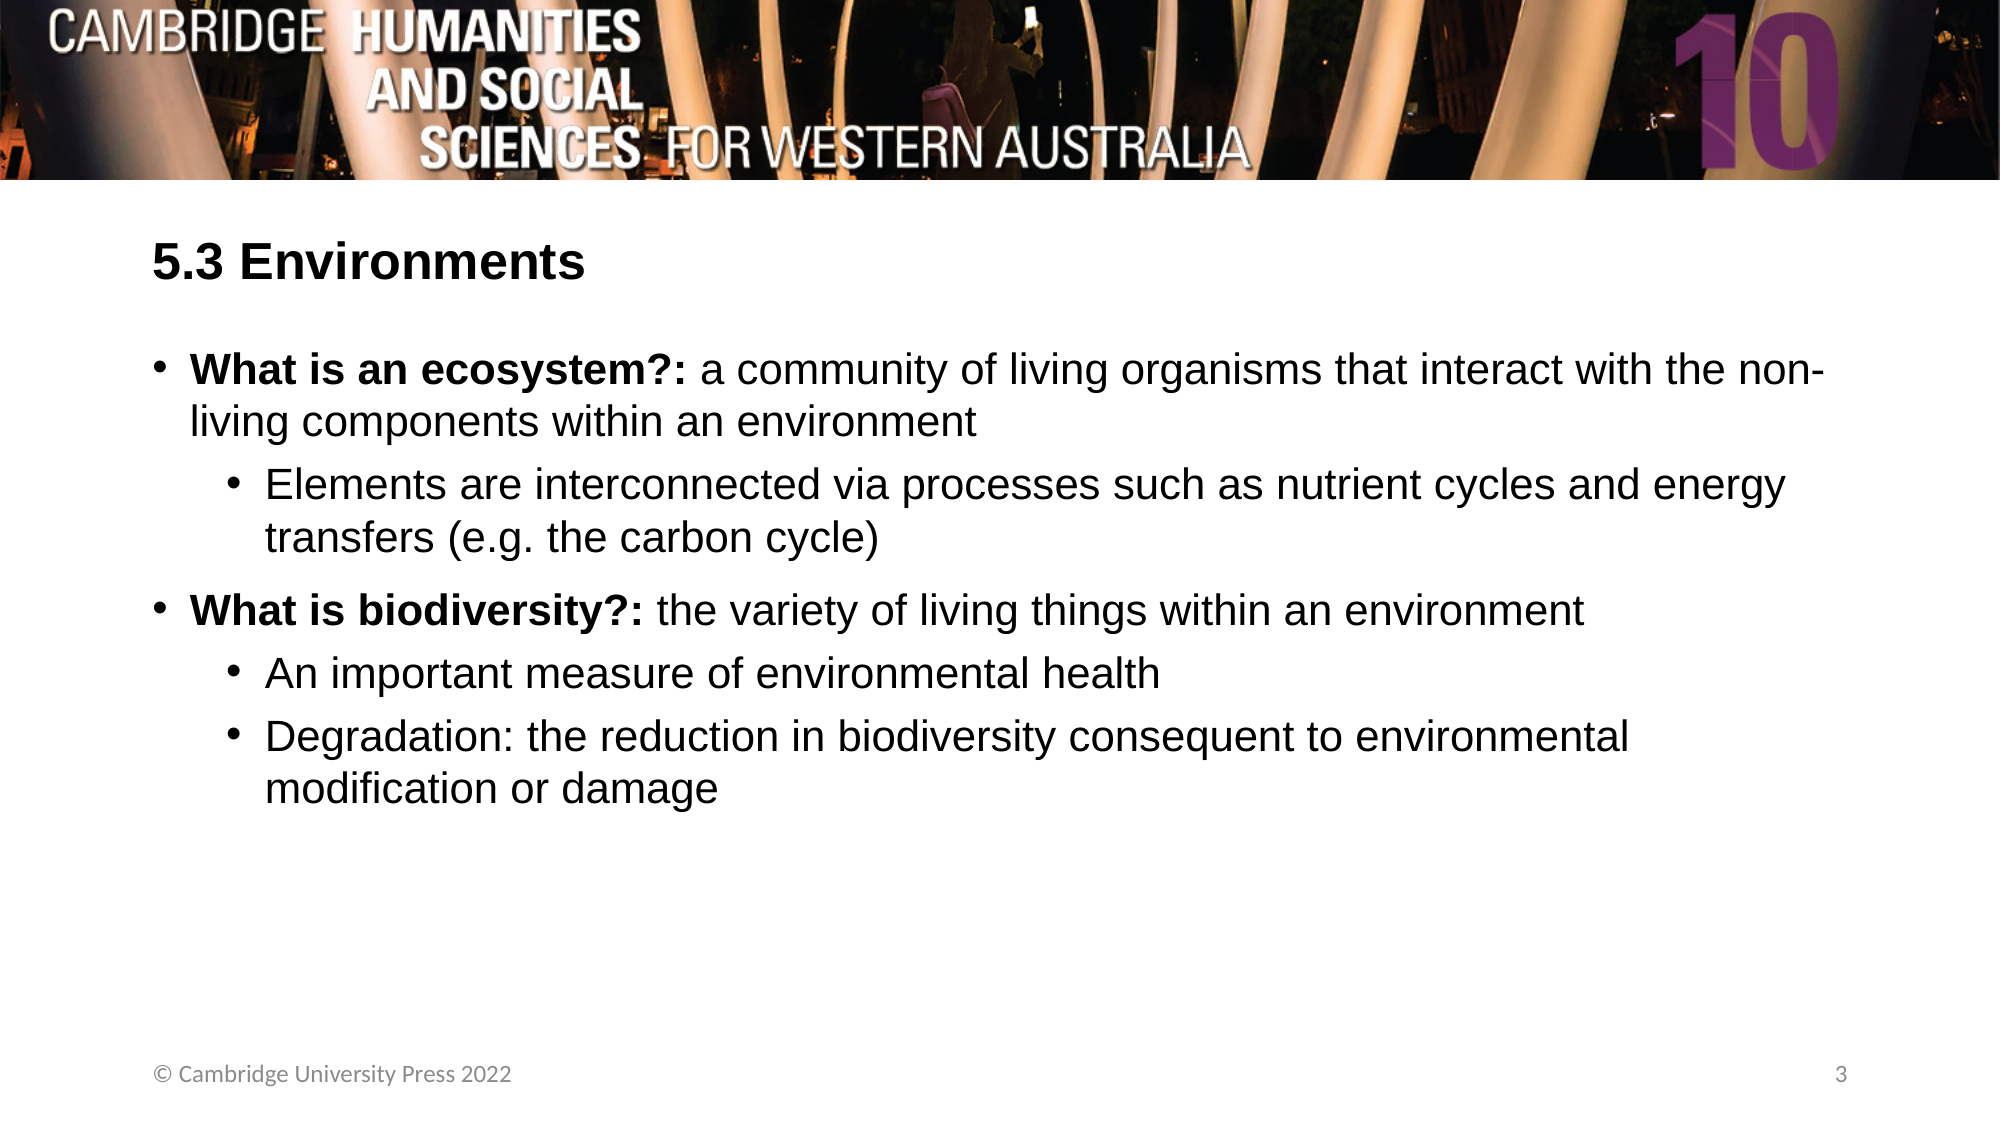

# 5.3 Environments
What is an ecosystem?: a community of living organisms that interact with the non-living components within an environment
Elements are interconnected via processes such as nutrient cycles and energy transfers (e.g. the carbon cycle)
What is biodiversity?: the variety of living things within an environment
An important measure of environmental health
Degradation: the reduction in biodiversity consequent to environmental modification or damage

© Cambridge University Press 2022
3